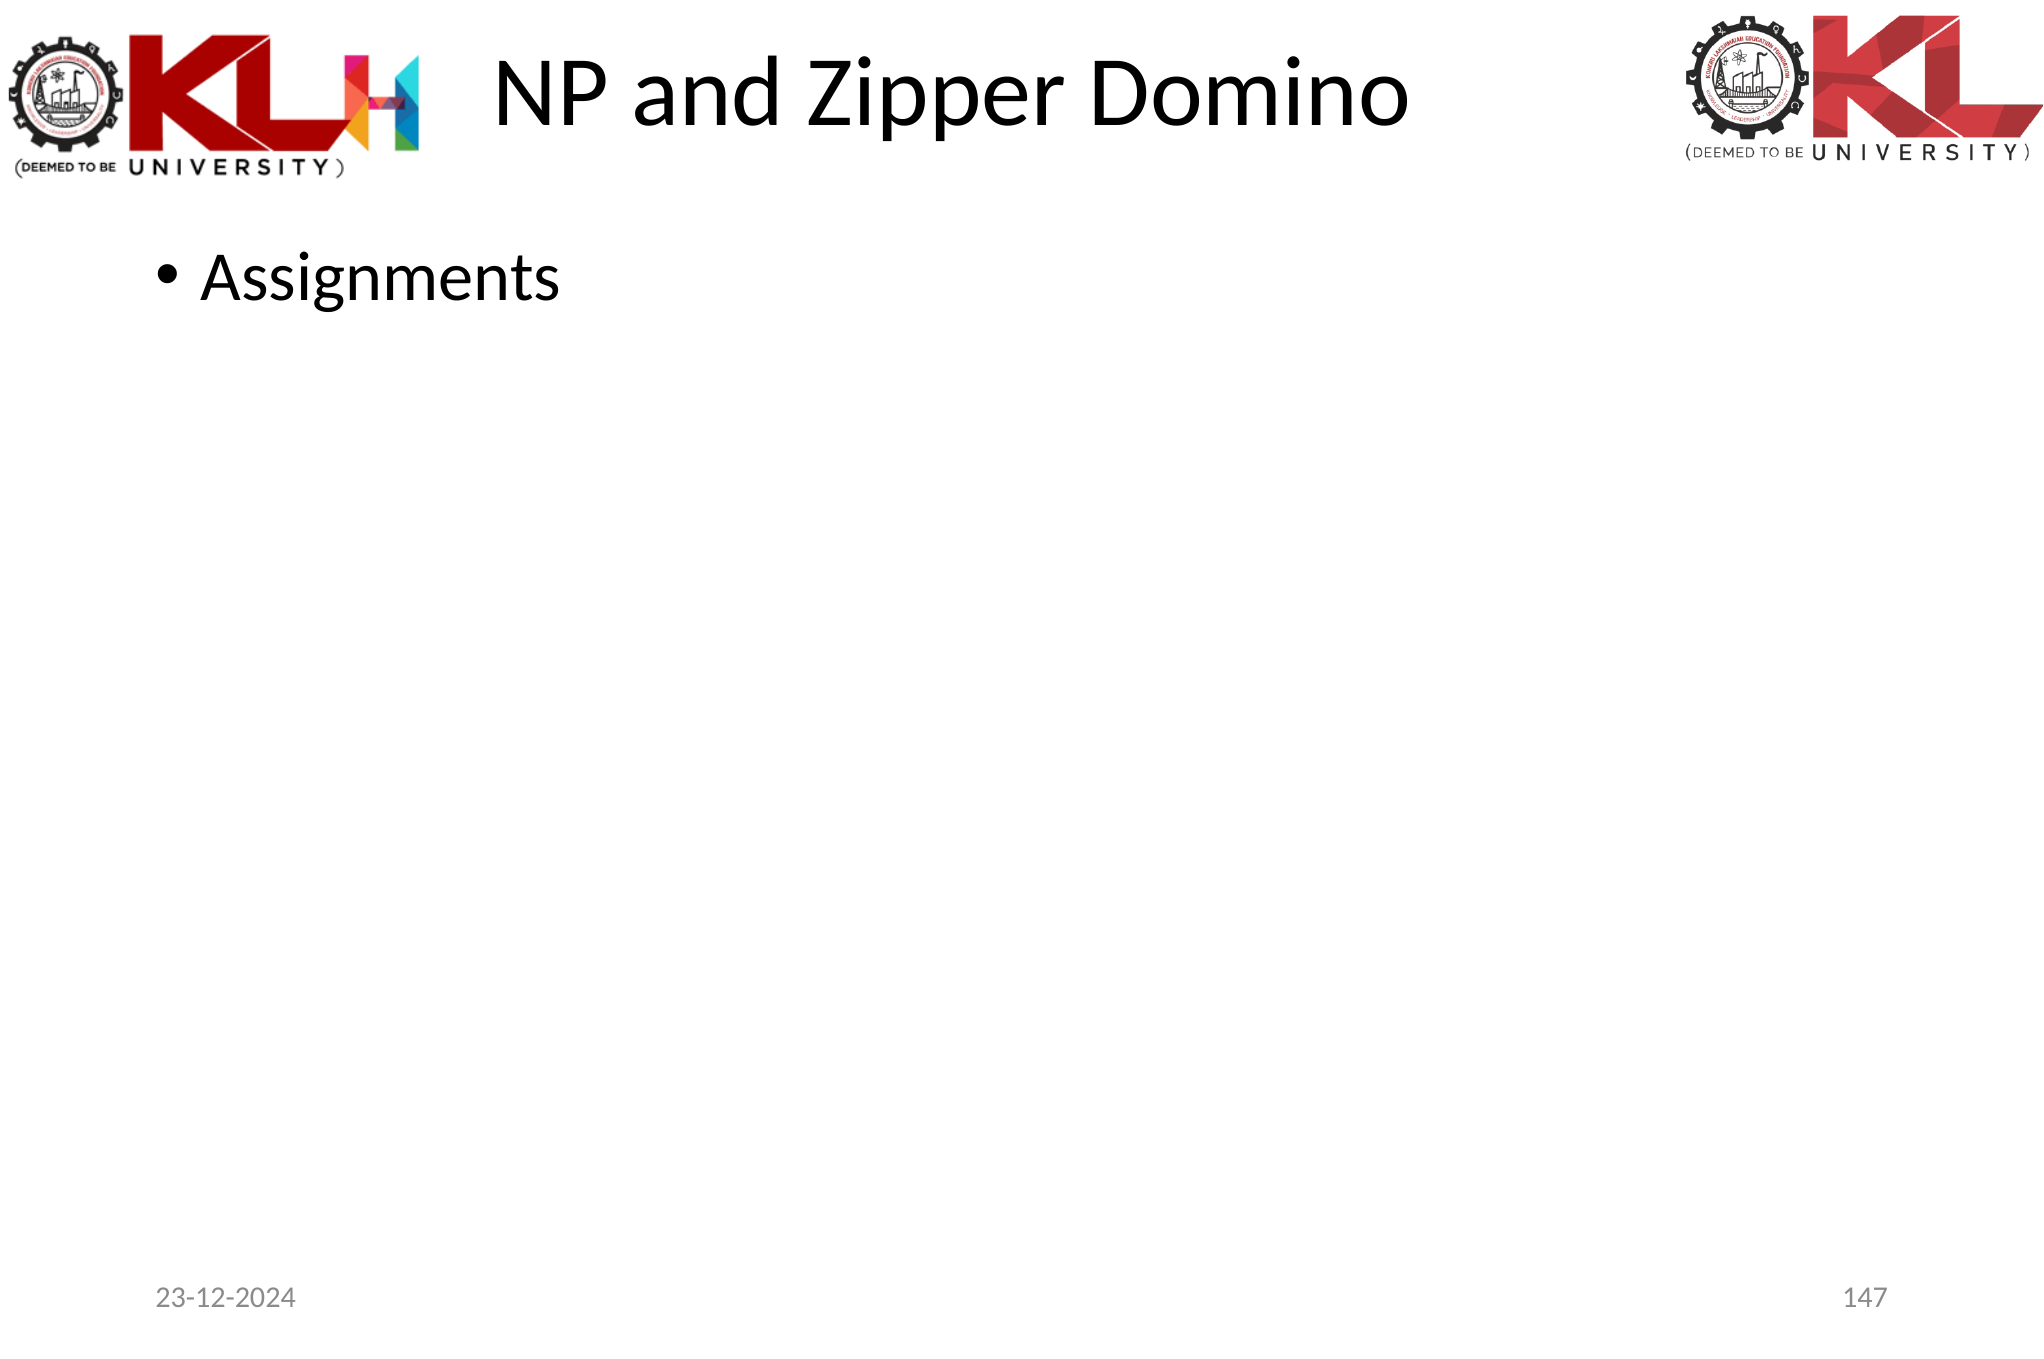

# NP and Zipper Domino
Assignments
23-12-2024
147